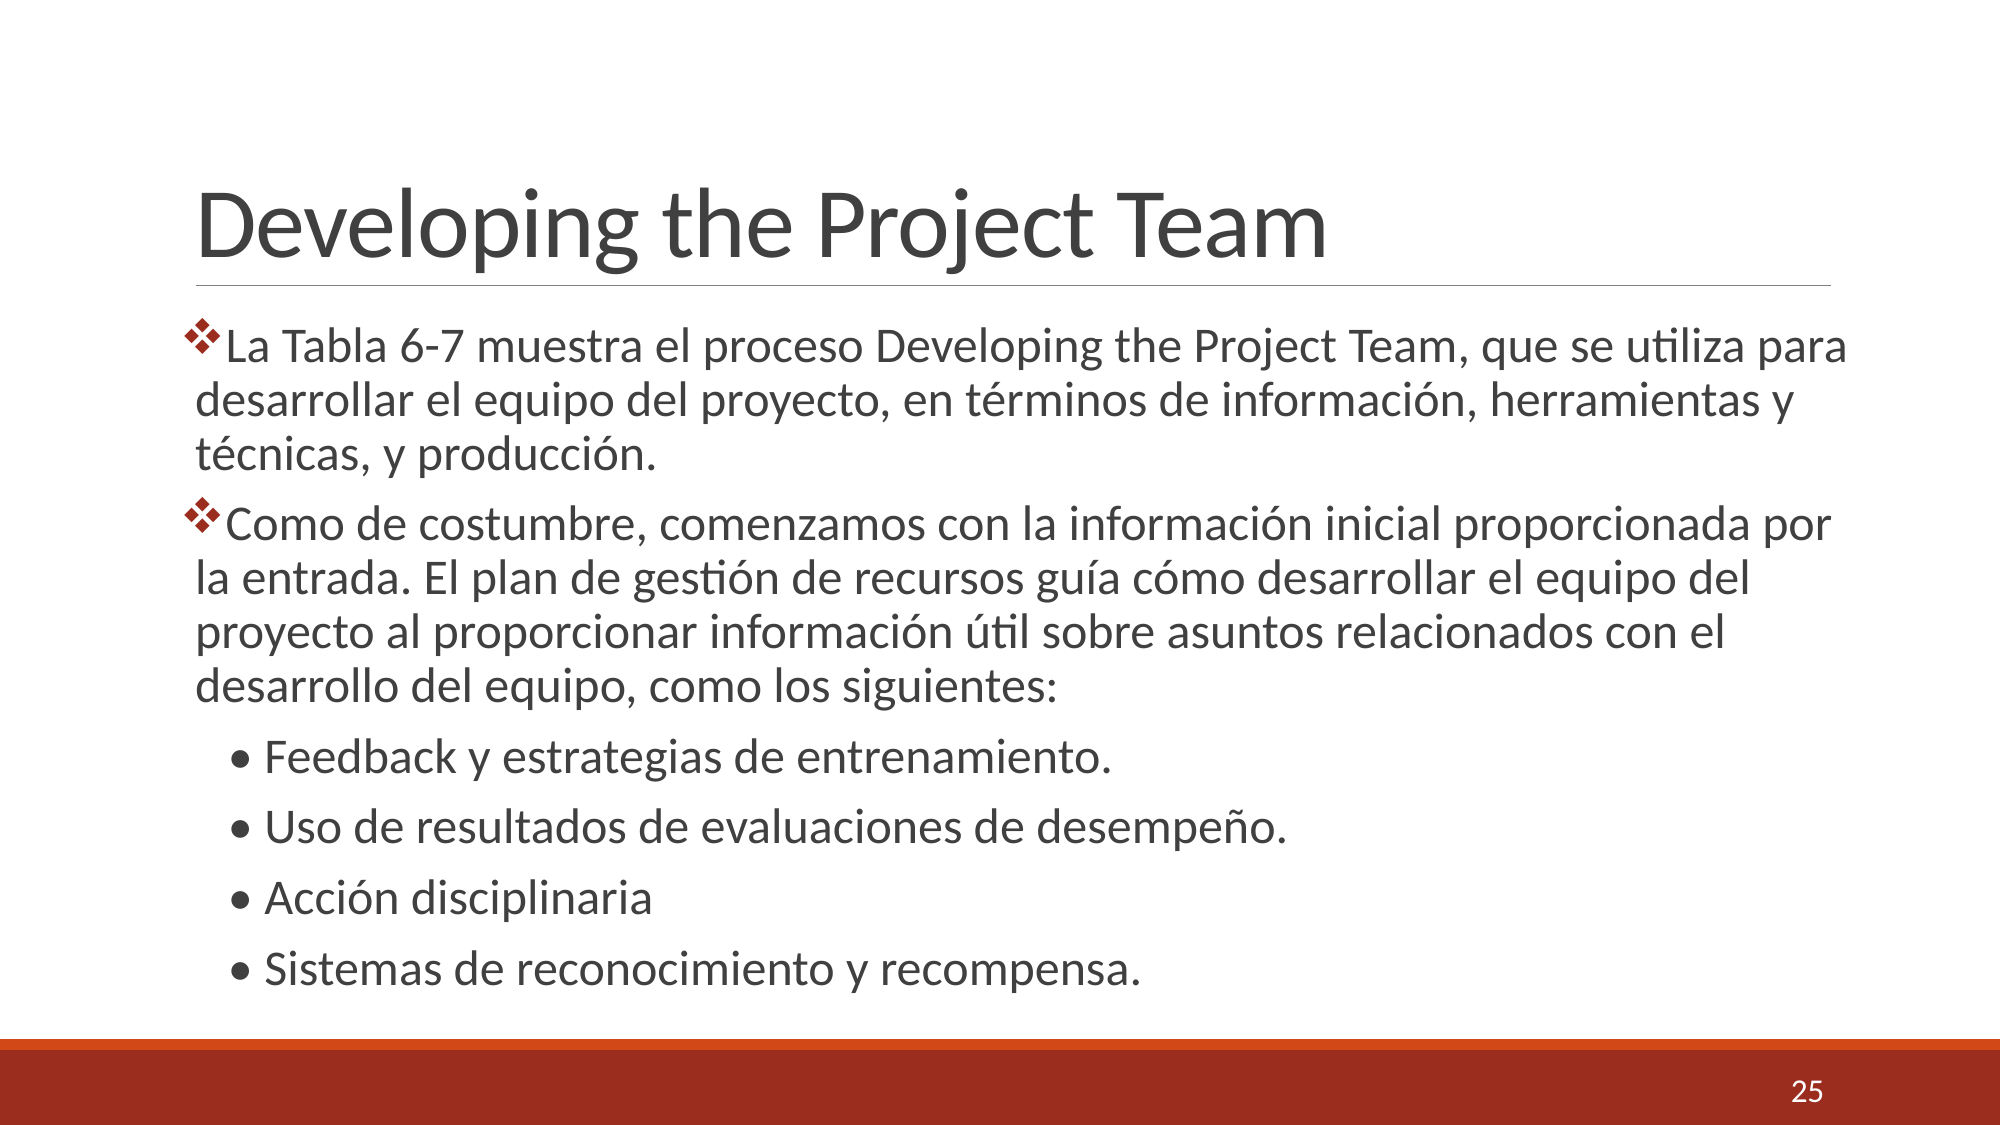

# Developing the Project Team
La Tabla 6-7 muestra el proceso Developing the Project Team, que se utiliza para desarrollar el equipo del proyecto, en términos de información, herramientas y técnicas, y producción.
Como de costumbre, comenzamos con la información inicial proporcionada por la entrada. El plan de gestión de recursos guía cómo desarrollar el equipo del proyecto al proporcionar información útil sobre asuntos relacionados con el desarrollo del equipo, como los siguientes:
• Feedback y estrategias de entrenamiento.
• Uso de resultados de evaluaciones de desempeño.
• Acción disciplinaria
• Sistemas de reconocimiento y recompensa.
25